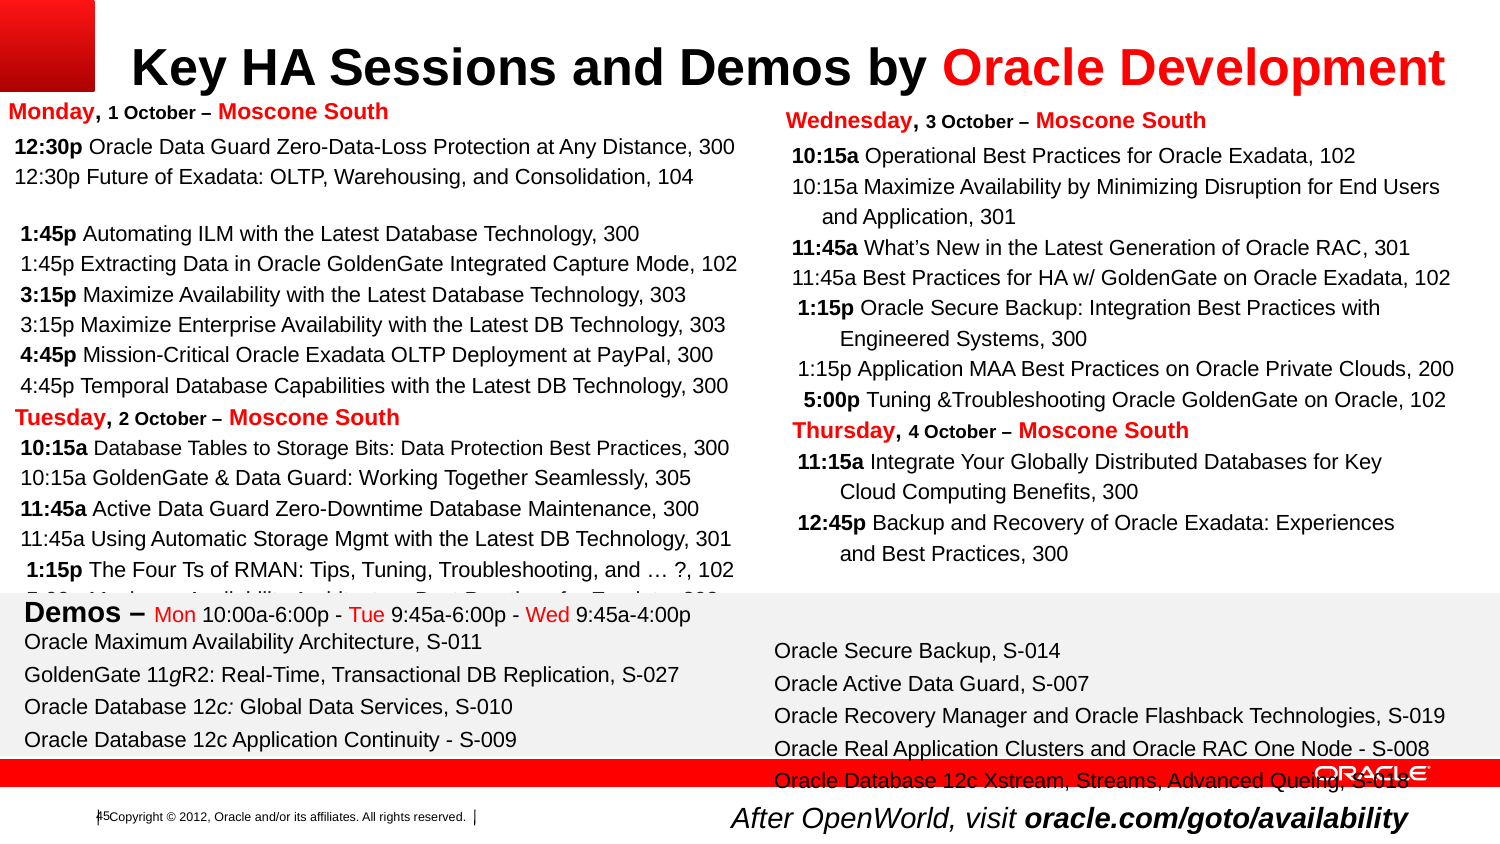

# Key HA Sessions and Demos by Oracle Development
Monday, 1 October – Moscone South
 12:30p Oracle Data Guard Zero-Data-Loss Protection at Any Distance, 300
 12:30p Future of Exadata: OLTP, Warehousing, and Consolidation, 104
  1:45p Automating ILM with the Latest Database Technology, 300
  1:45p Extracting Data in Oracle GoldenGate Integrated Capture Mode, 102
  3:15p Maximize Availability with the Latest Database Technology, 303
  3:15p Maximize Enterprise Availability with the Latest DB Technology, 303
  4:45p Mission-Critical Oracle Exadata OLTP Deployment at PayPal, 300
  4:45p Temporal Database Capabilities with the Latest DB Technology, 300
 Tuesday, 2 October – Moscone South
  10:15a Database Tables to Storage Bits: Data Protection Best Practices, 300
  10:15a GoldenGate & Data Guard: Working Together Seamlessly, 305
  11:45a Active Data Guard Zero-Downtime Database Maintenance, 300
  11:45a Using Automatic Storage Mgmt with the Latest DB Technology, 301
   1:15p The Four Ts of RMAN: Tips, Tuning, Troubleshooting, and … ?, 102
   5:00p Maximum Availability Architecture Best Practices for Exadata, 303

Wednesday, 3 October – Moscone South
 10:15a Operational Best Practices for Oracle Exadata, 102
 10:15a Maximize Availability by Minimizing Disruption for End Users
      and Application, 301
 11:45a What’s New in the Latest Generation of Oracle RAC, 301
 11:45a Best Practices for HA w/ GoldenGate on Oracle Exadata, 102
  1:15p Oracle Secure Backup: Integration Best Practices with
         Engineered Systems, 300
  1:15p Application MAA Best Practices on Oracle Private Clouds, 200
   5:00p Tuning &Troubleshooting Oracle GoldenGate on Oracle, 102
 Thursday, 4 October – Moscone South
  11:15a Integrate Your Globally Distributed Databases for Key
         Cloud Computing Benefits, 300
  12:45p Backup and Recovery of Oracle Exadata: Experiences
         and Best Practices, 300

Demos – Mon 10:00a-6:00p - Tue 9:45a-6:00p - Wed 9:45a-4:00p
Oracle Maximum Availability Architecture, S-011
GoldenGate 11gR2: Real-Time, Transactional DB Replication, S-027
Oracle Database 12c: Global Data Services, S-010
Oracle Database 12c Application Continuity - S-009

Oracle Secure Backup, S-014
Oracle Active Data Guard, S-007
Oracle Recovery Manager and Oracle Flashback Technologies, S-019
Oracle Real Application Clusters and Oracle RAC One Node - S-008
Oracle Database 12c Xstream, Streams, Advanced Queing, S-018

After OpenWorld, visit oracle.com/goto/availability